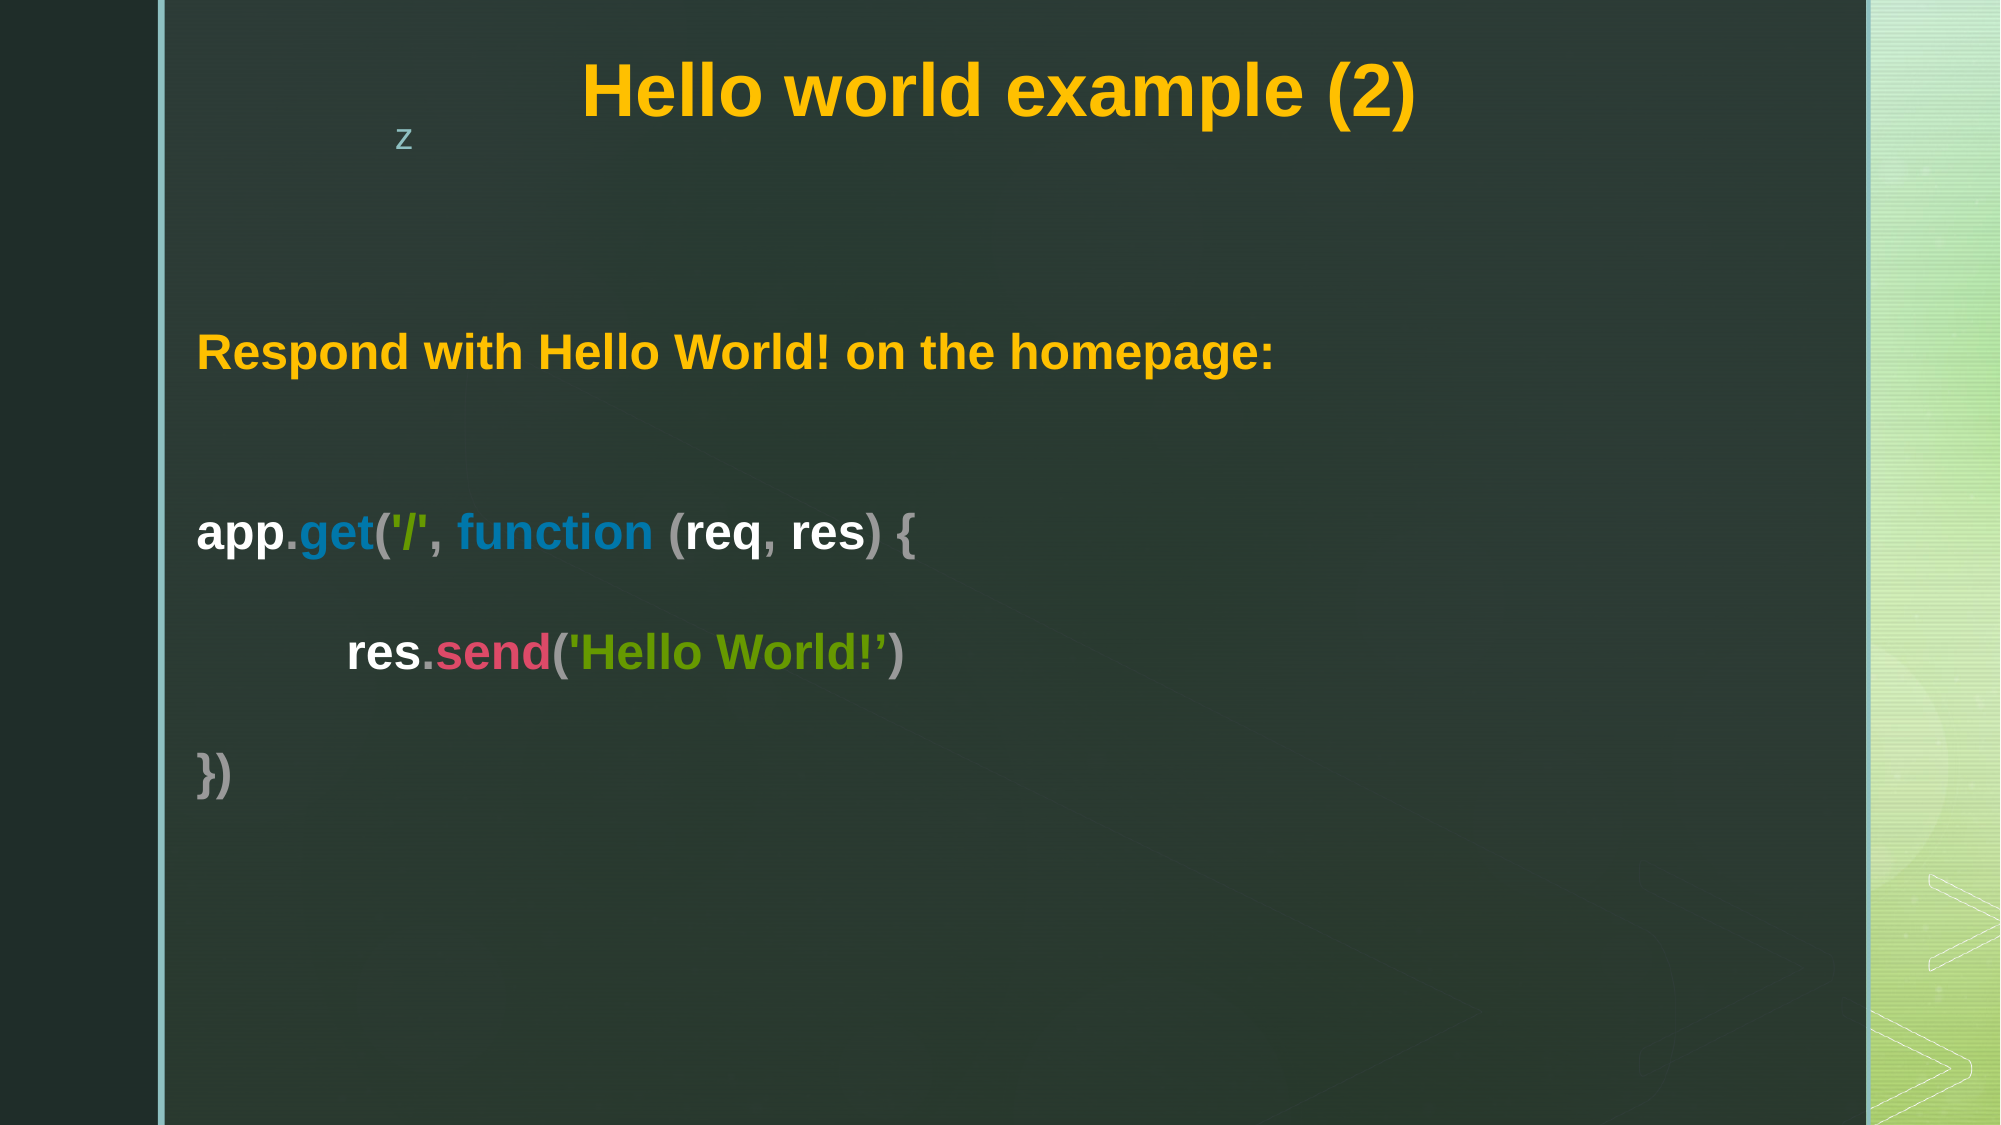

# Hello world example (2)
Respond with Hello World! on the homepage:

app.get('/', function (req, res) {

 	res.send('Hello World!’)

})